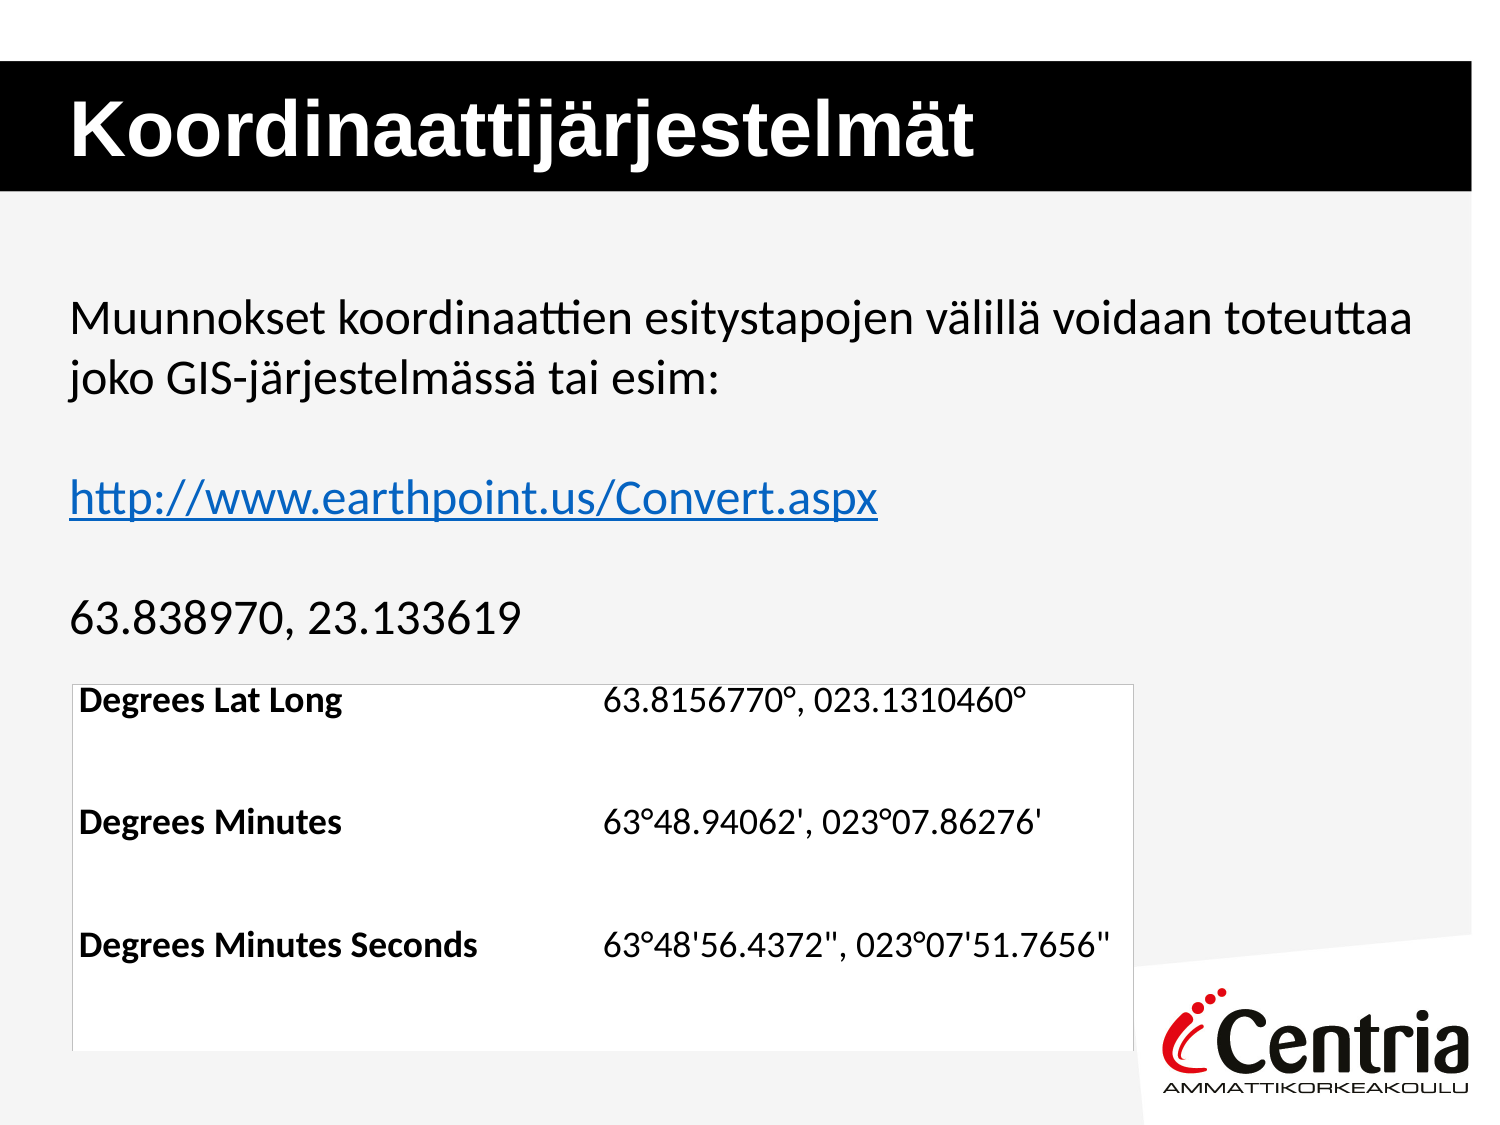

# Koordinaattijärjestelmät
Muunnokset koordinaattien esitystapojen välillä voidaan toteuttaa joko GIS-järjestelmässä tai esim:

http://www.earthpoint.us/Convert.aspx

63.838970, 23.133619

| Degrees Lat Long | 63.8156770°, 023.1310460° |
| --- | --- |
| Degrees Minutes | 63°48.94062', 023°07.86276' |
| Degrees Minutes Seconds | 63°48'56.4372", 023°07'51.7656" |